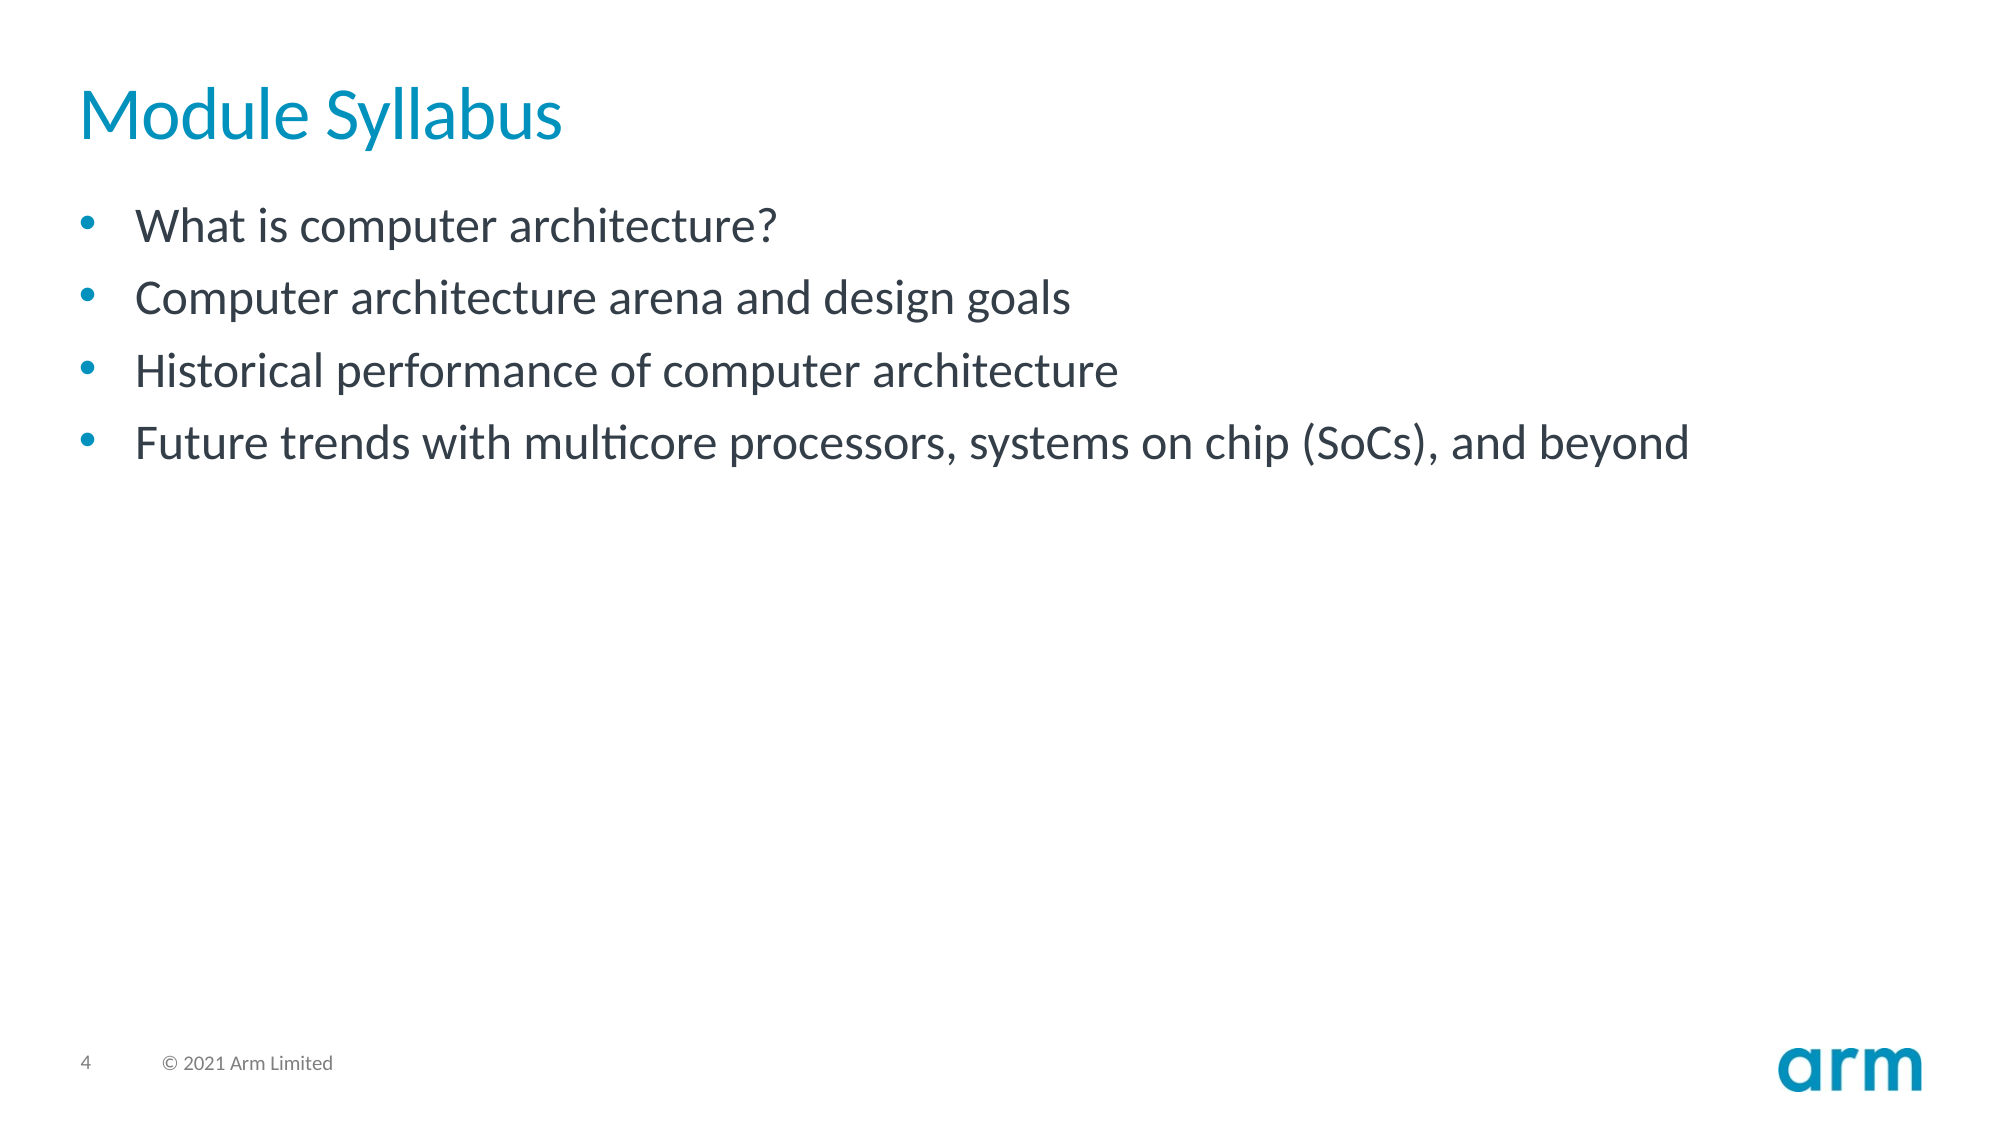

# Module Syllabus
What is computer architecture?
Computer architecture arena and design goals
Historical performance of computer architecture
Future trends with multicore processors, systems on chip (SoCs), and beyond